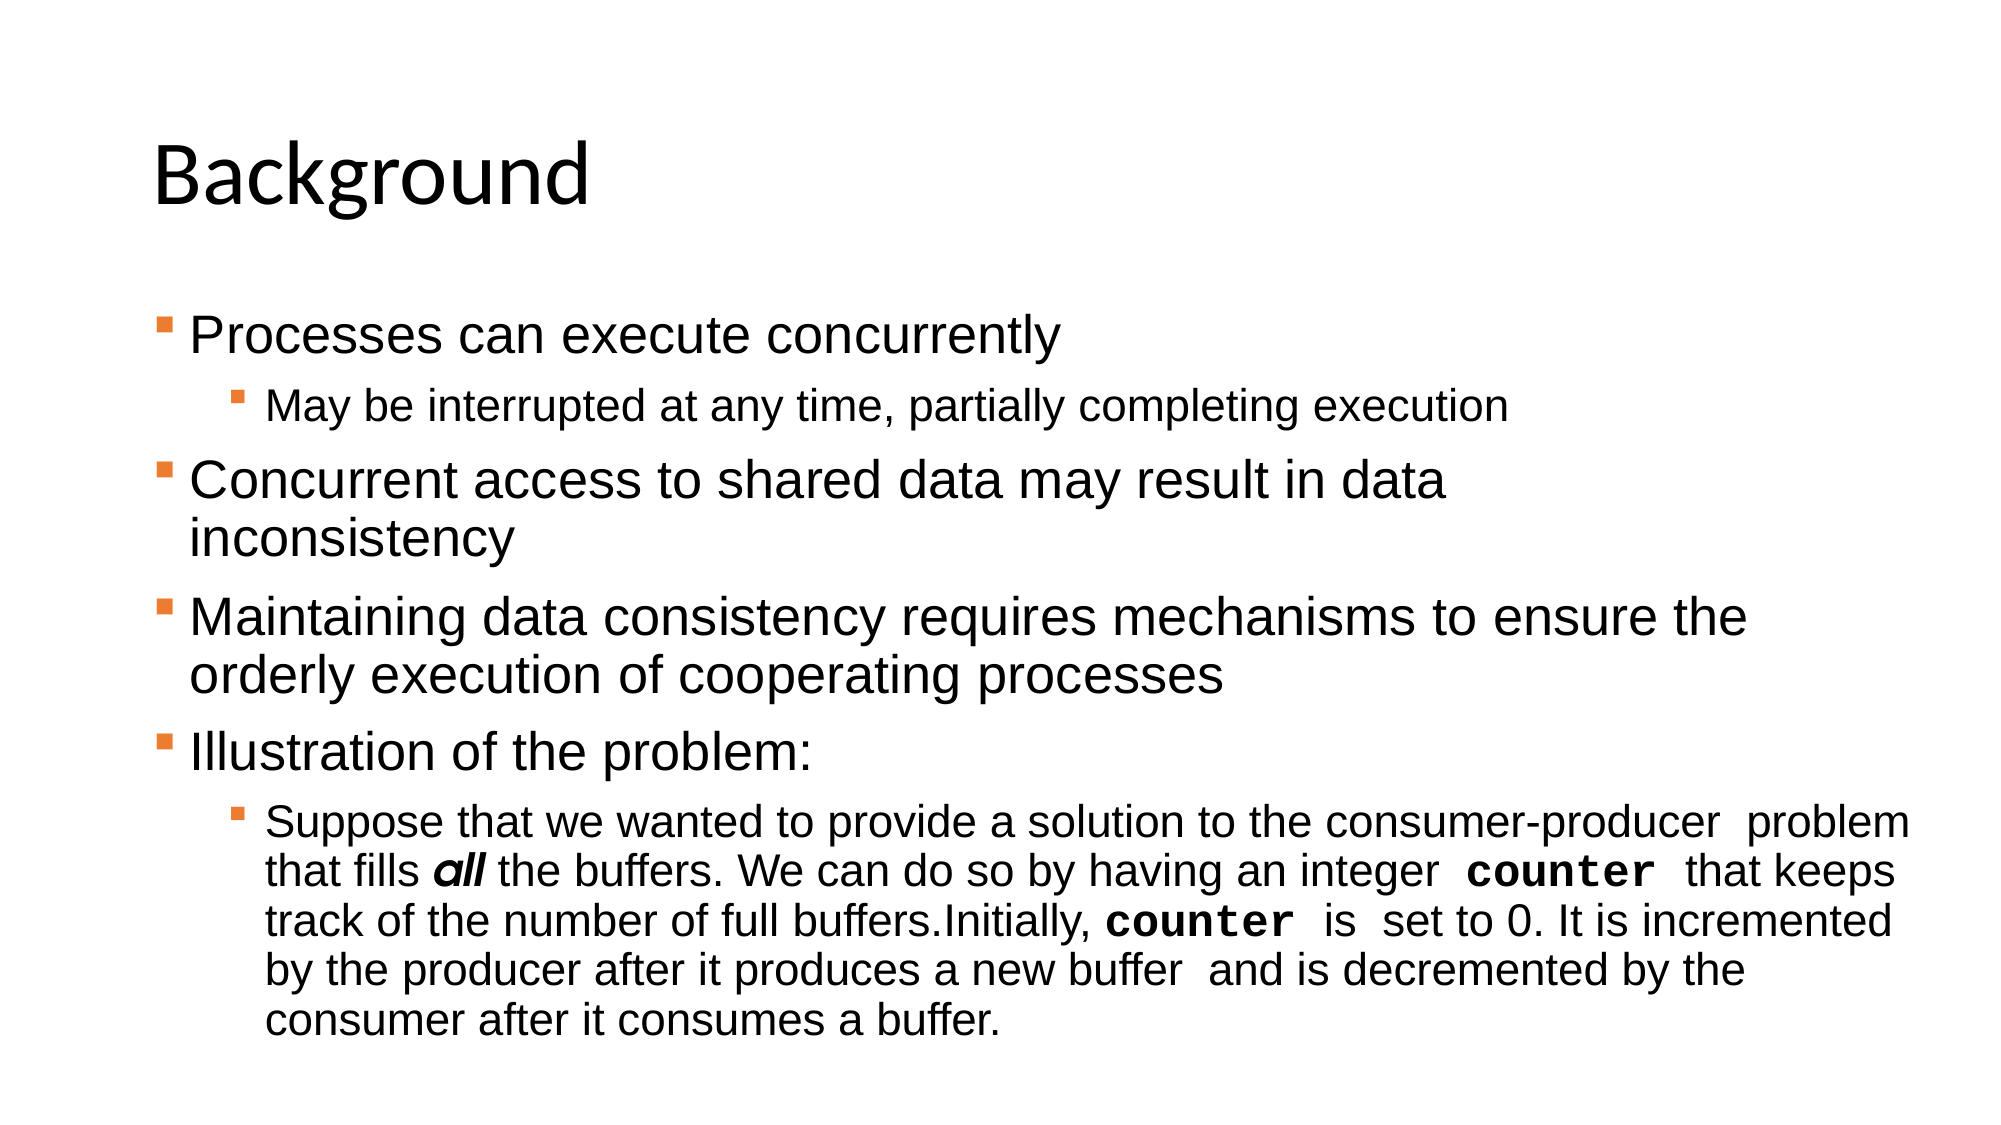

# Background
Processes can execute concurrently
May be interrupted at any time, partially completing execution
Concurrent access to shared data may result in data  inconsistency
Maintaining data consistency requires mechanisms to ensure the  orderly execution of cooperating processes
Illustration of the problem:
Suppose that we wanted to provide a solution to the consumer-producer  problem that fills all the buffers. We can do so by having an integer  counter that keeps track of the number of full buffers.Initially, counter is  set to 0. It is incremented by the producer after it produces a new buffer  and is decremented by the consumer after it consumes a buffer.